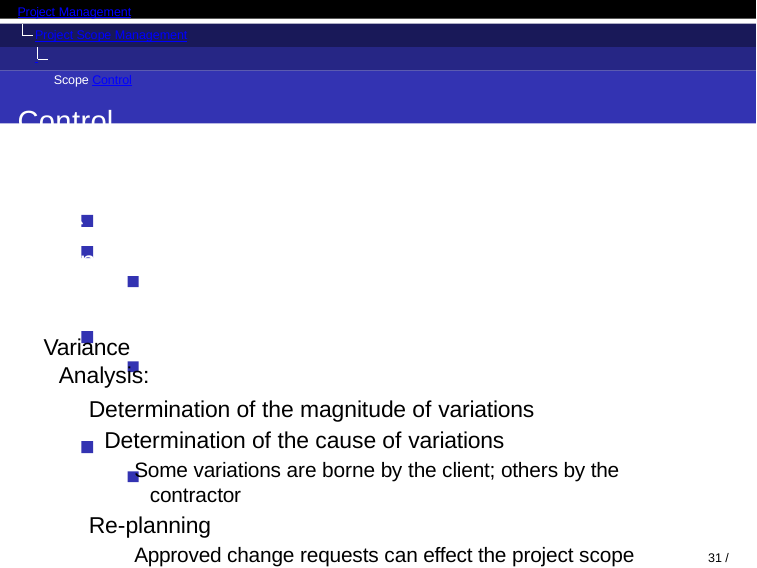

Project Management
Project Scope Management  Scope Control

Control Scope	Tools and Techniques

Variance Analysis:
Determination of the magnitude of variations  Determination of the cause of variations
Some variations are borne by the client; others by the  contractor
Re-planning
Approved change requests can effect the project scope  usually require changes to the WBS, WBS dictionary,  Schedules, Scope Statement, PM Plan etc.
Change Control System
Impact assessment, documentation, authorization, etc.

31 / 53